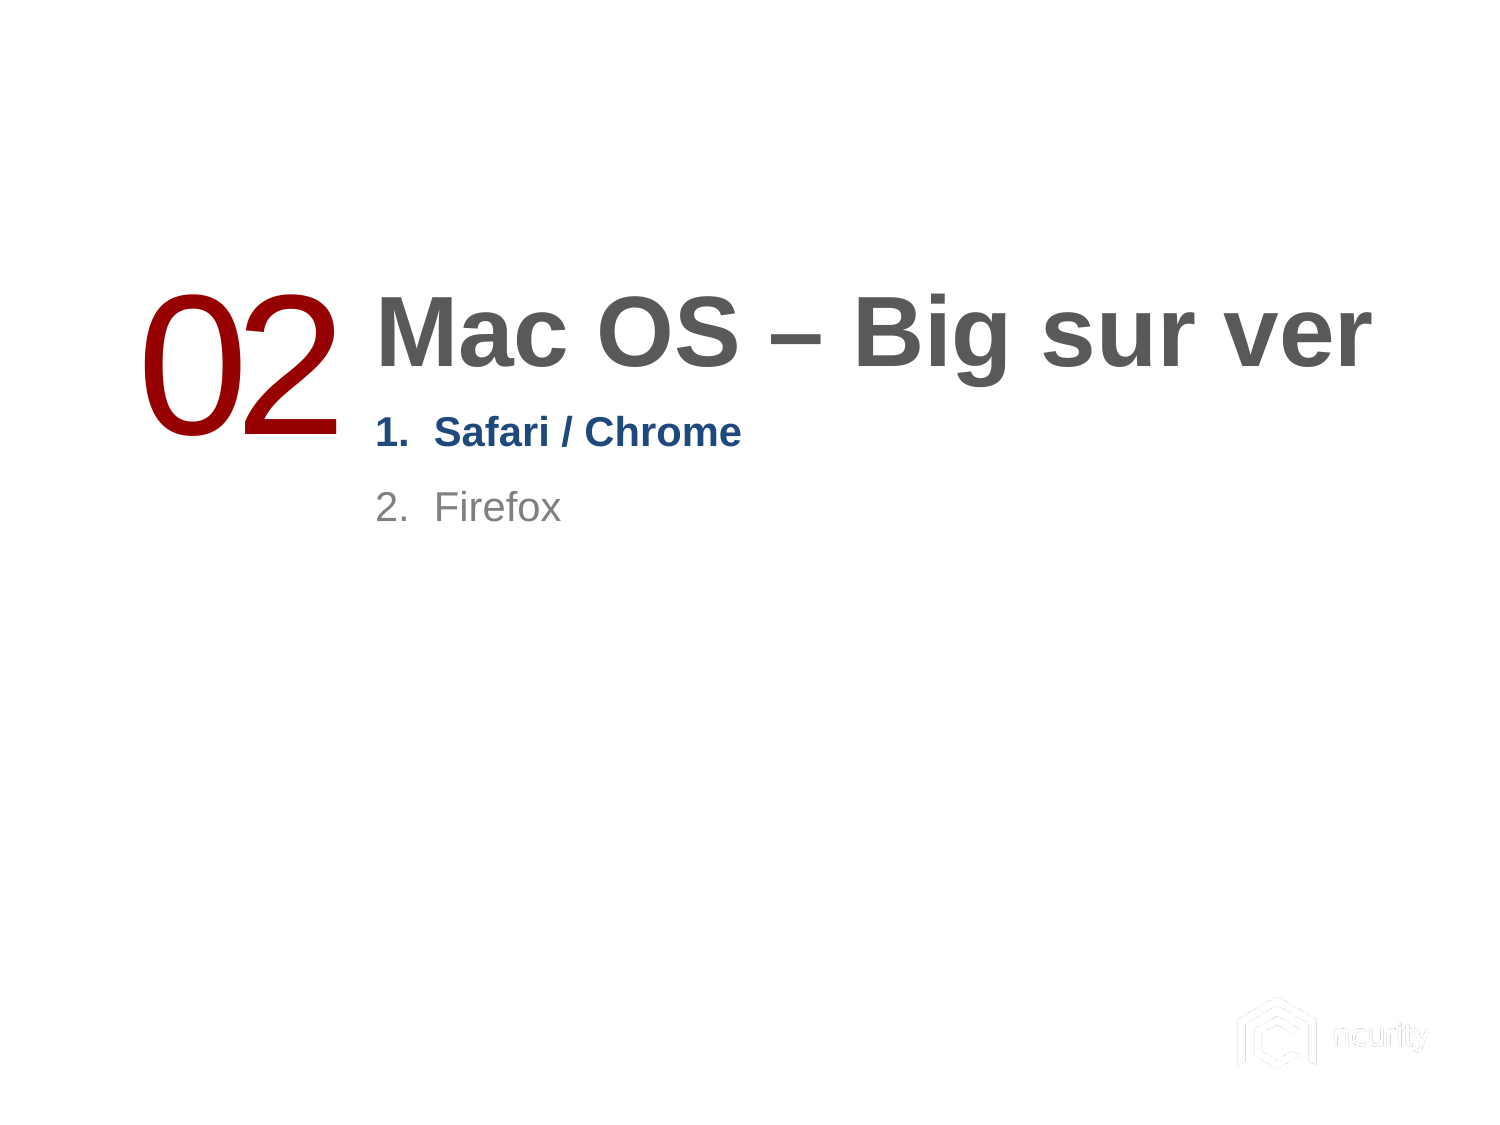

02
Mac OS – Big sur ver
Safari / Chrome
Firefox